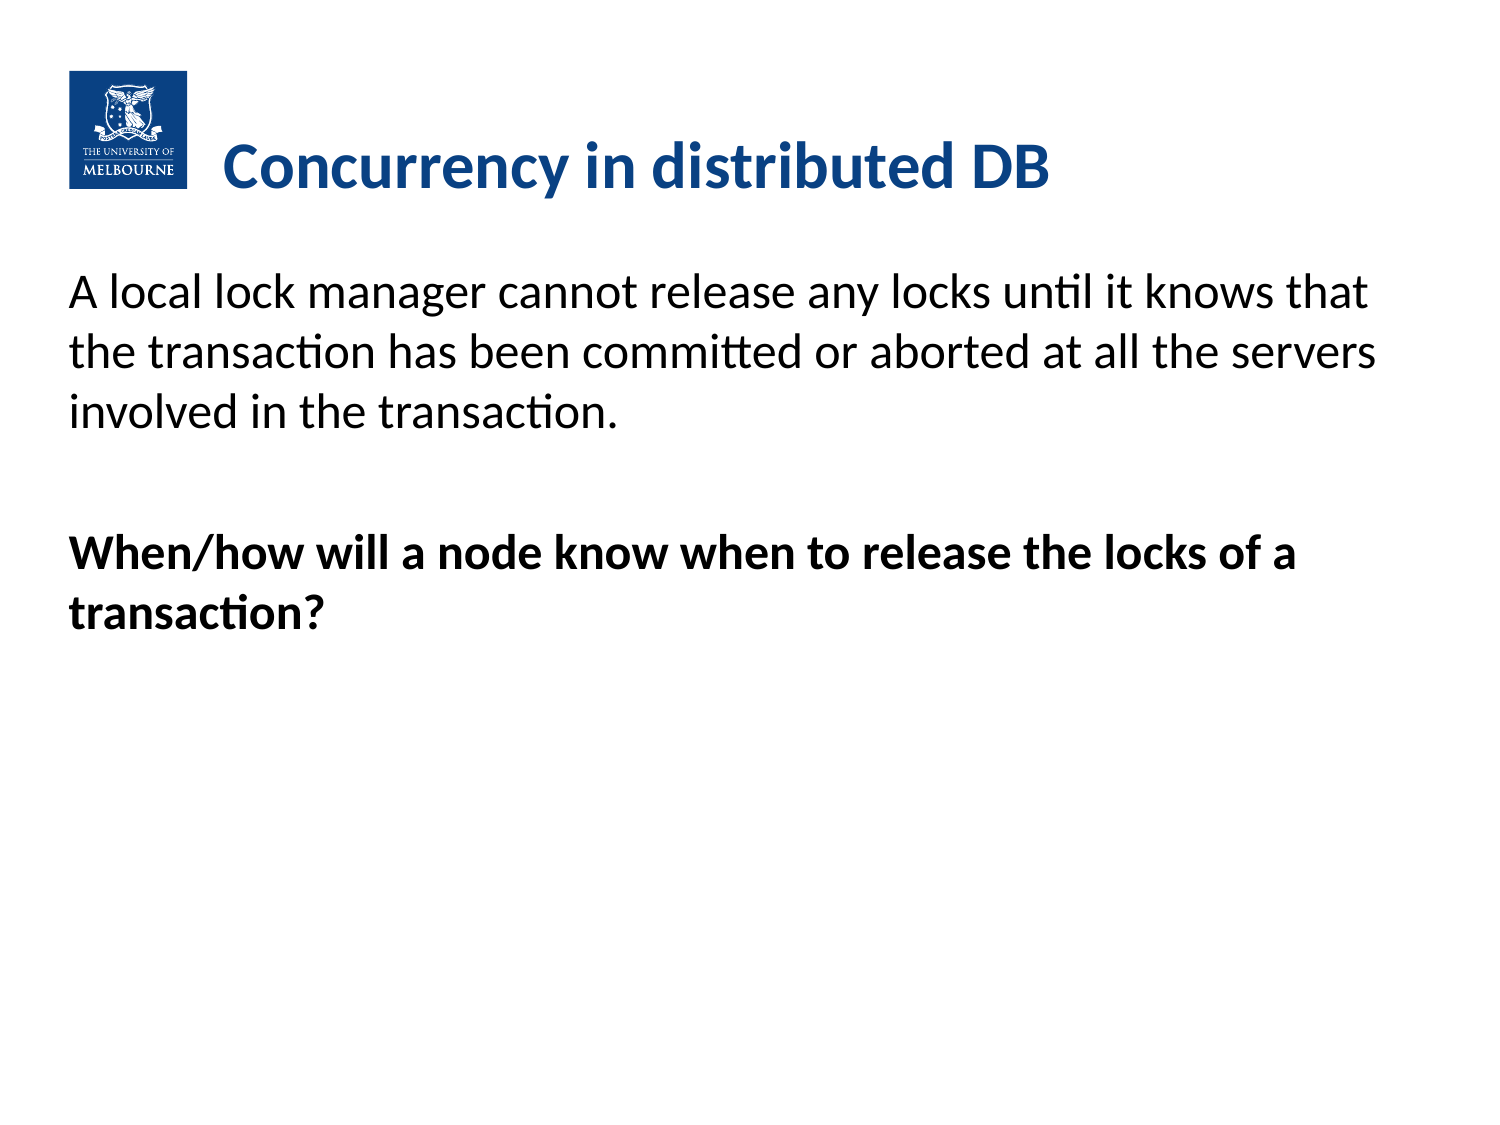

# Concurrency in distributed DB
A local lock manager cannot release any locks until it knows that the transaction has been committed or aborted at all the servers involved in the transaction.

When/how will a node know when to release the locks of a transaction?